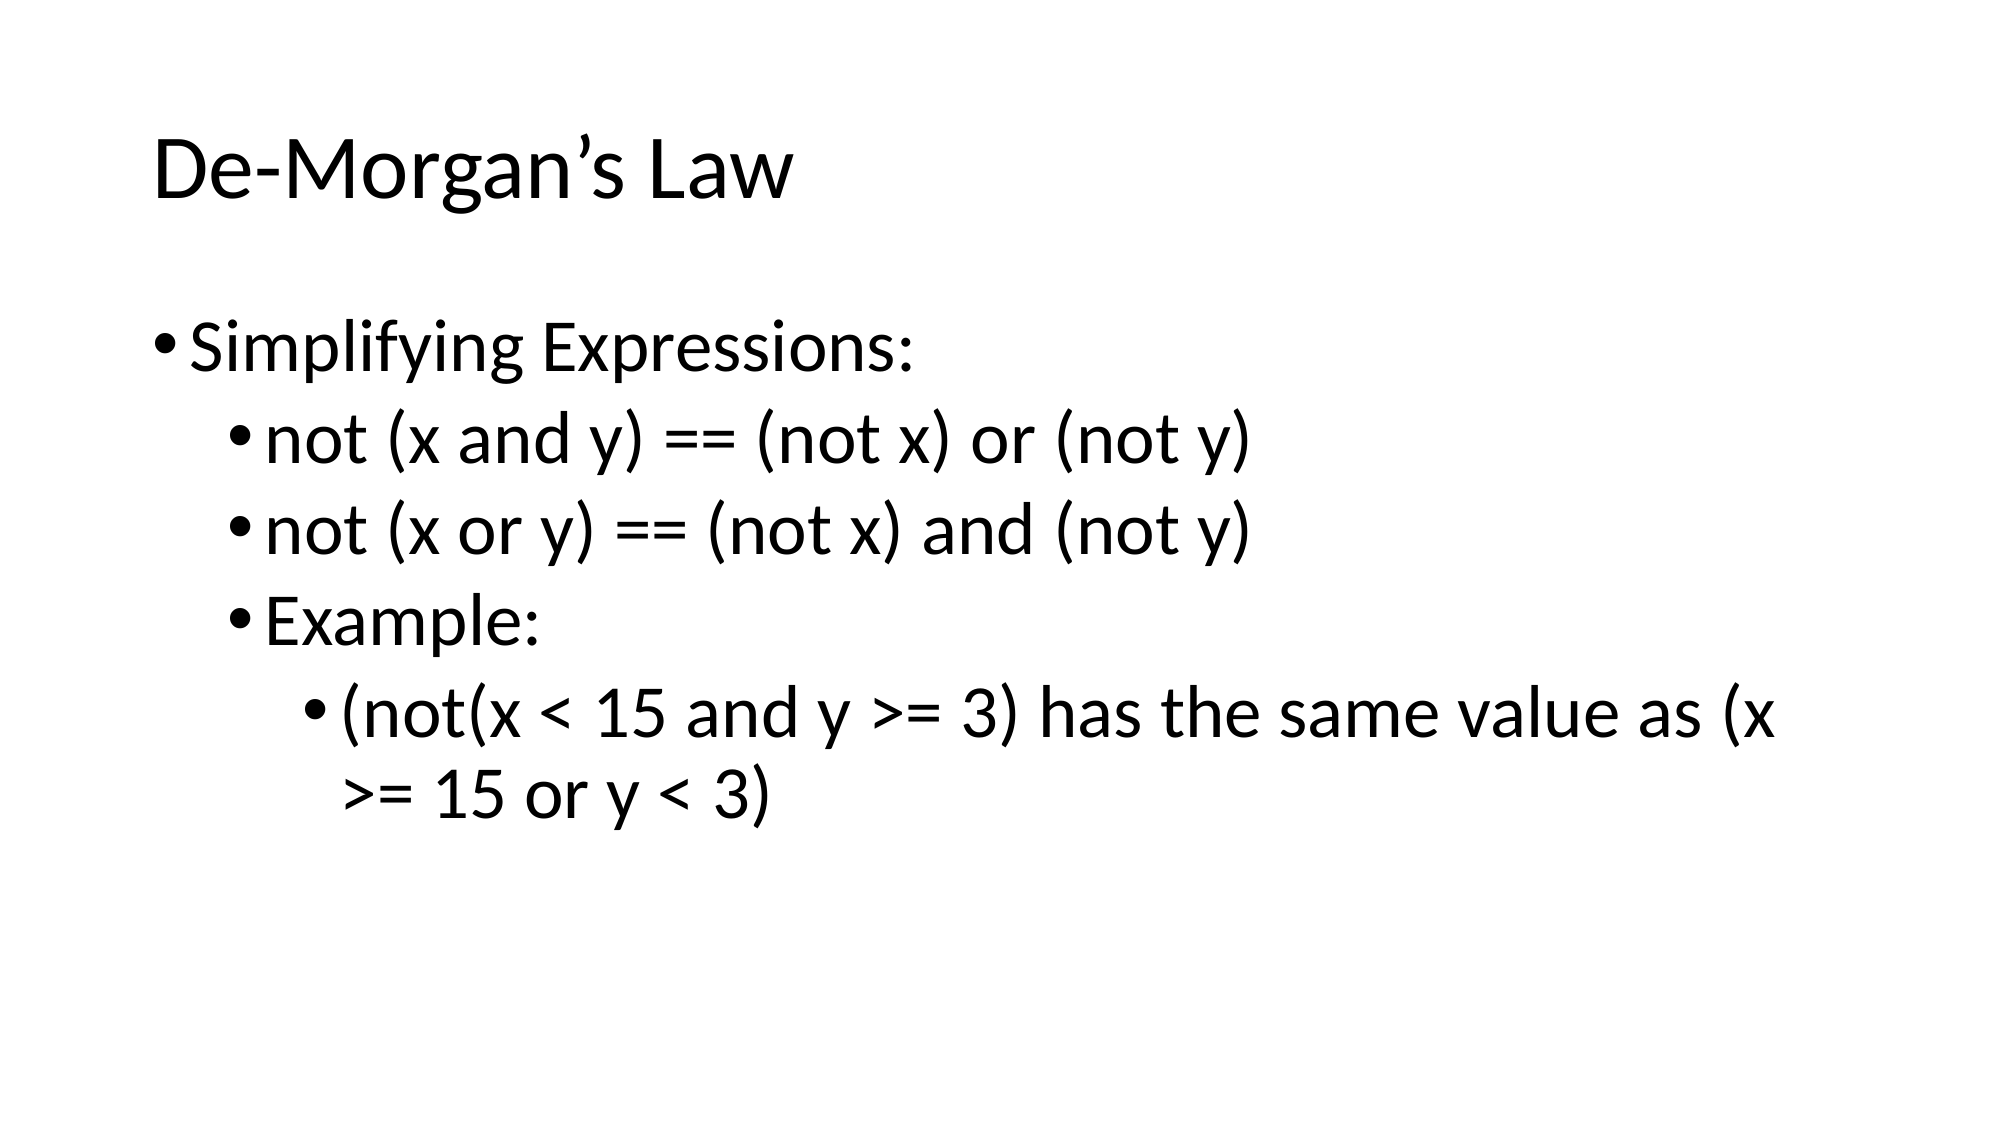

# De-Morgan’s Law
Simplifying Expressions:
not (x and y) == (not x) or (not y)
not (x or y) == (not x) and (not y)
Example:
(not(x < 15 and y >= 3) has the same value as (x >= 15 or y < 3)